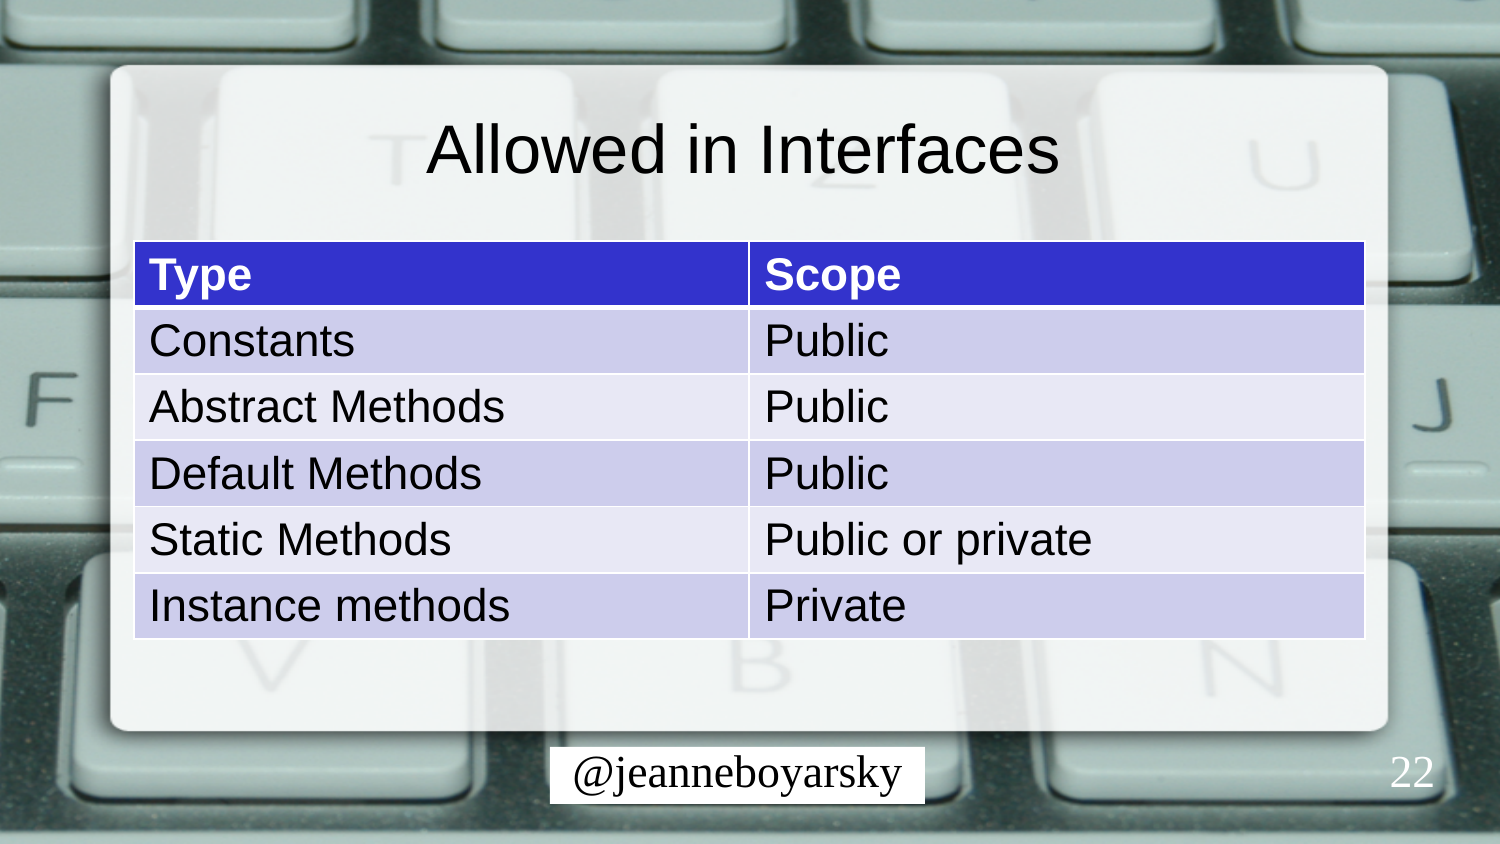

# Allowed in Interfaces
| Type | Scope |
| --- | --- |
| Constants | Public |
| Abstract Methods | Public |
| Default Methods | Public |
| Static Methods | Public or private |
| Instance methods | Private |
22